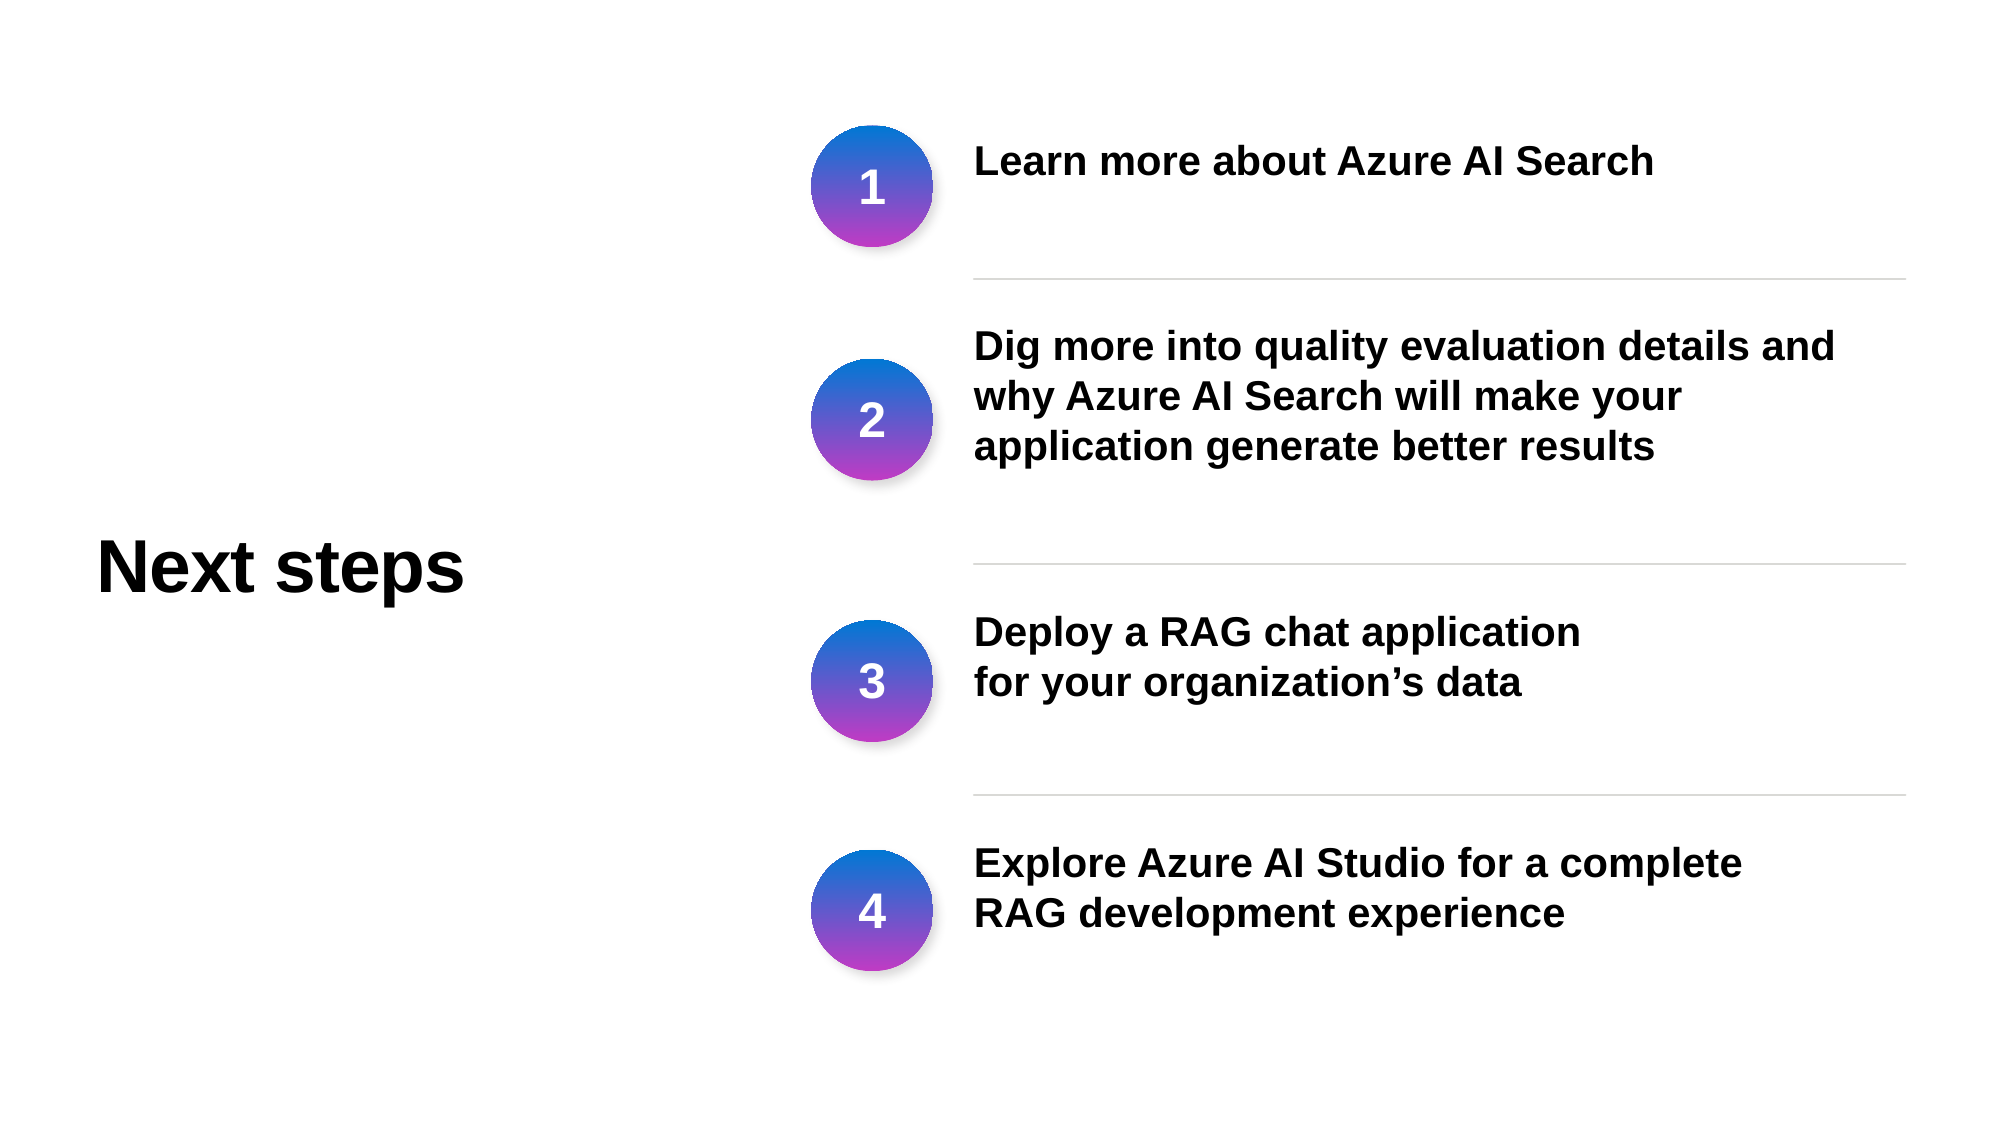

1
2
3
4
Learn more about Azure AI Search
aka.ms/AzureAISearch
Dig more into quality evaluation details and why Azure AI Search will make your application generate better results
aka.ms/ragrelevance
# Next steps
Deploy a RAG chat application for your organization’s data
aka.ms/azai/python
Explore Azure AI Studio for a complete RAG development experience
aka.ms/AzureAIStudio